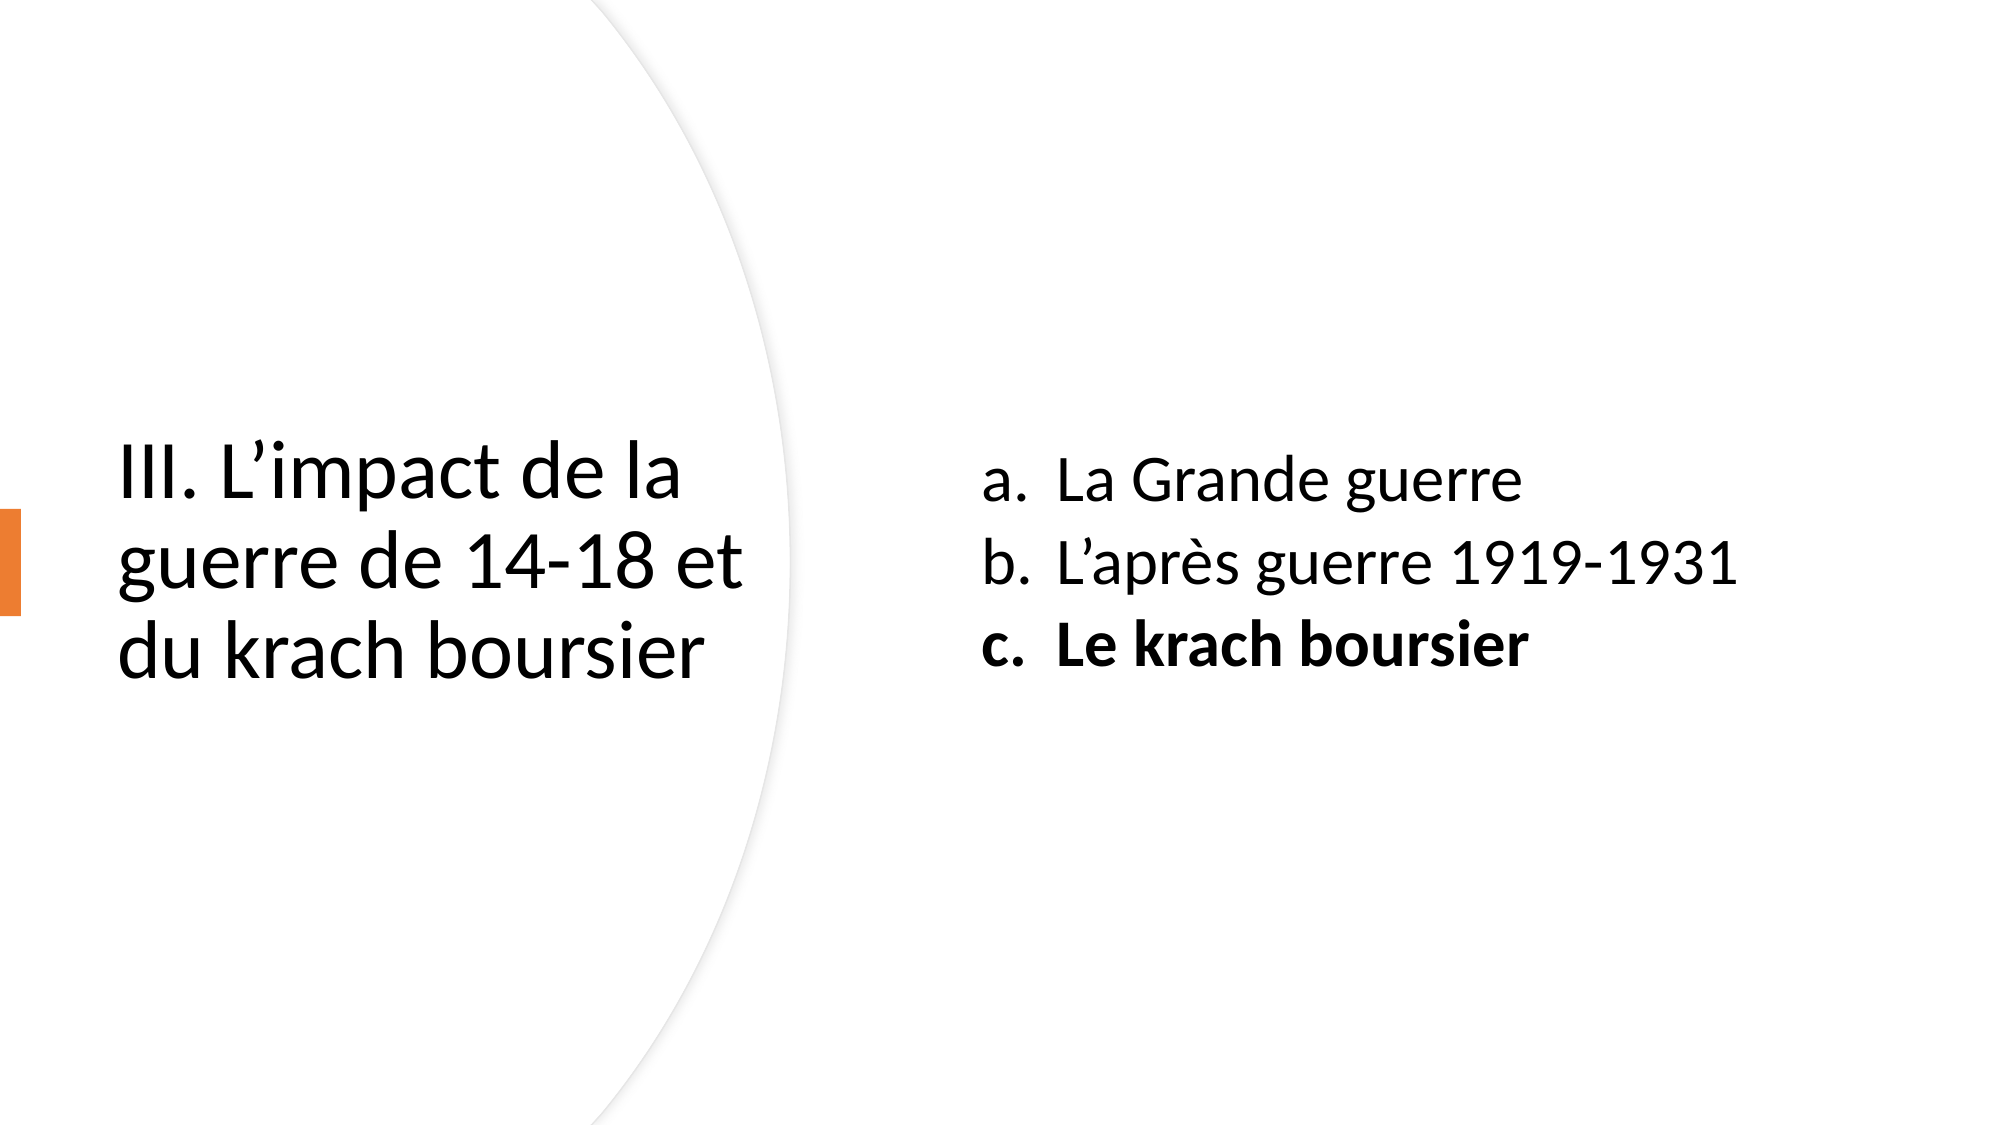

La Grande guerre
L’après guerre 1919-1931
Le krach boursier
# III. L’impact de la guerre de 14-18 et du krach boursier